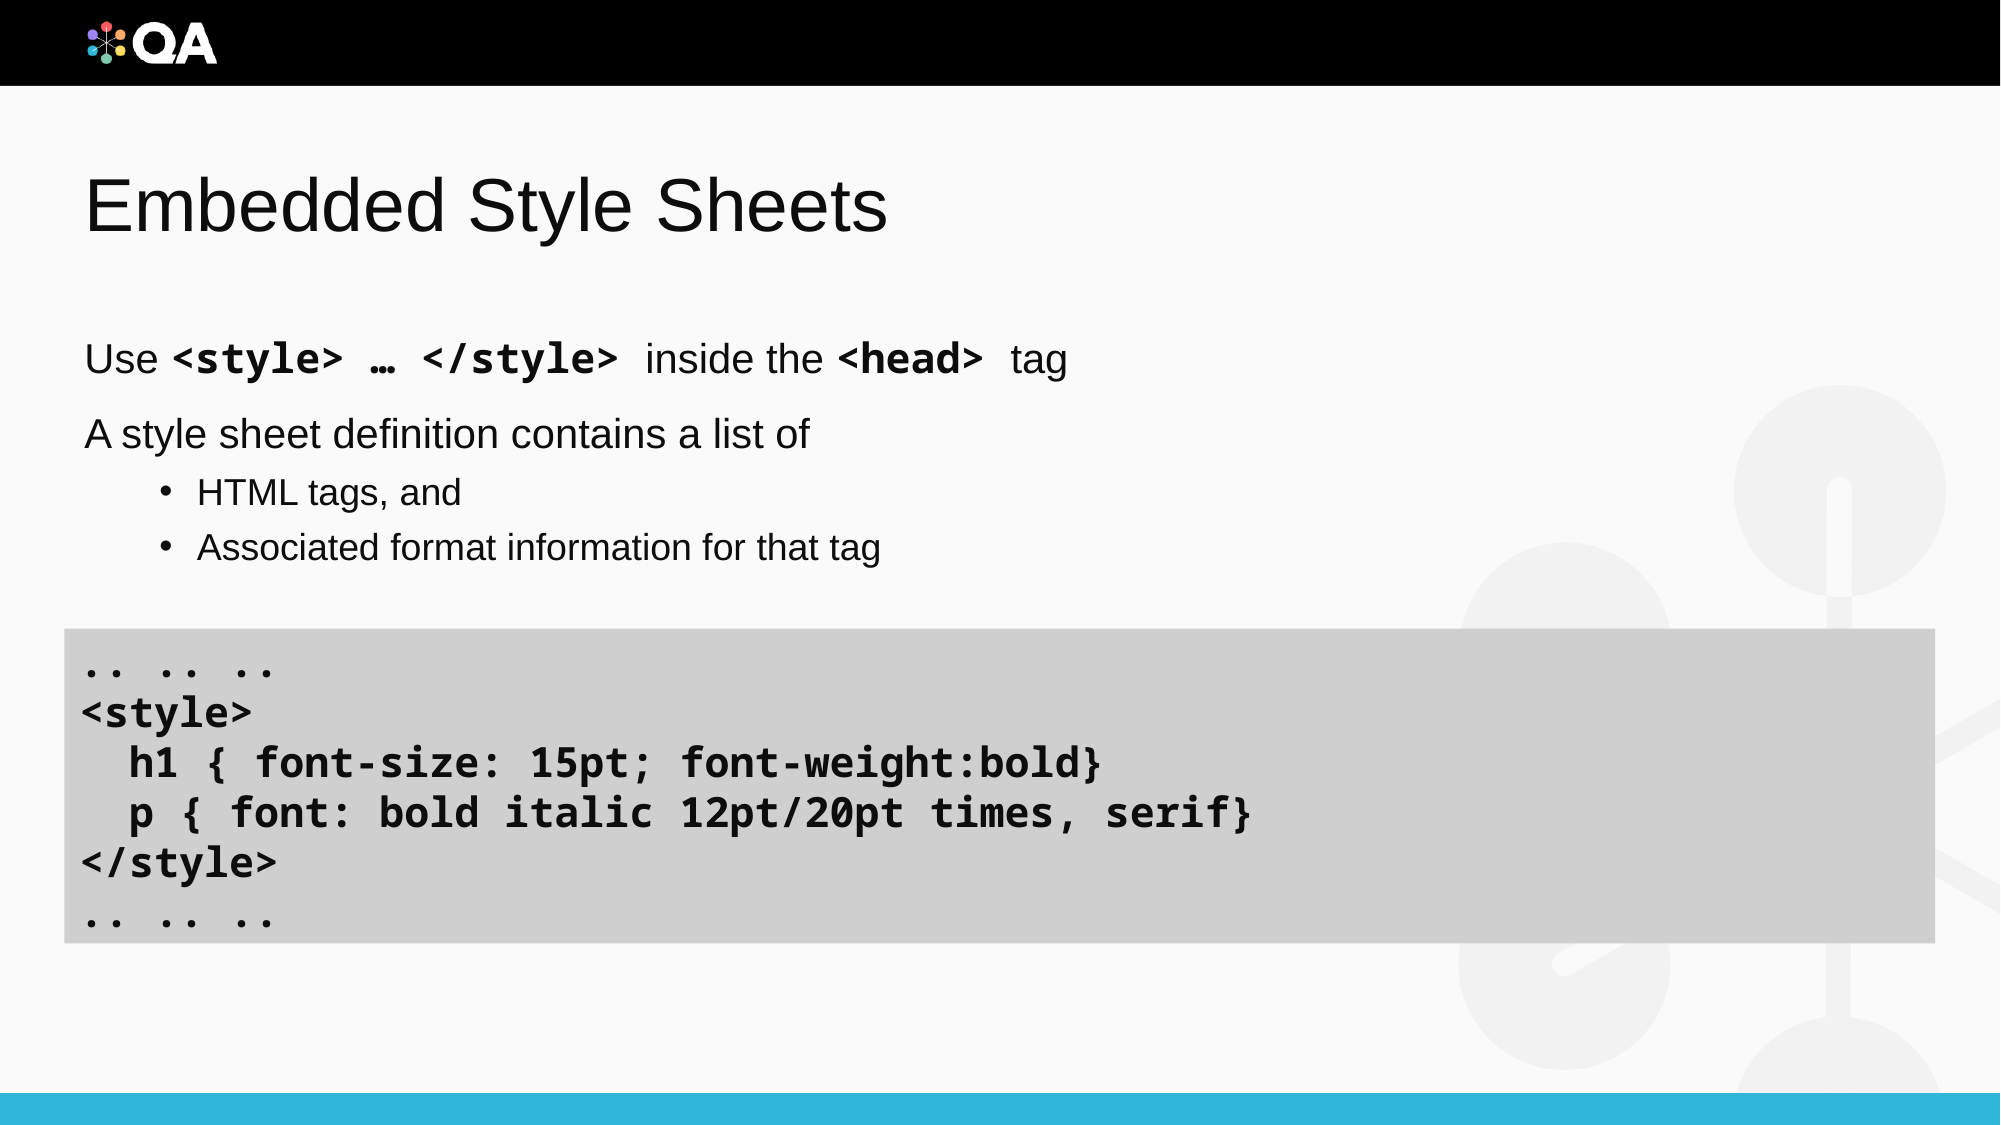

# Embedded Style Sheets
Use <style> … </style> inside the <head> tag
A style sheet definition contains a list of
HTML tags, and
Associated format information for that tag
.. .. ..
<style>
  h1 { font-size: 15pt; font-weight:bold}
  p { font: bold italic 12pt/20pt times, serif}
</style>
.. .. ..